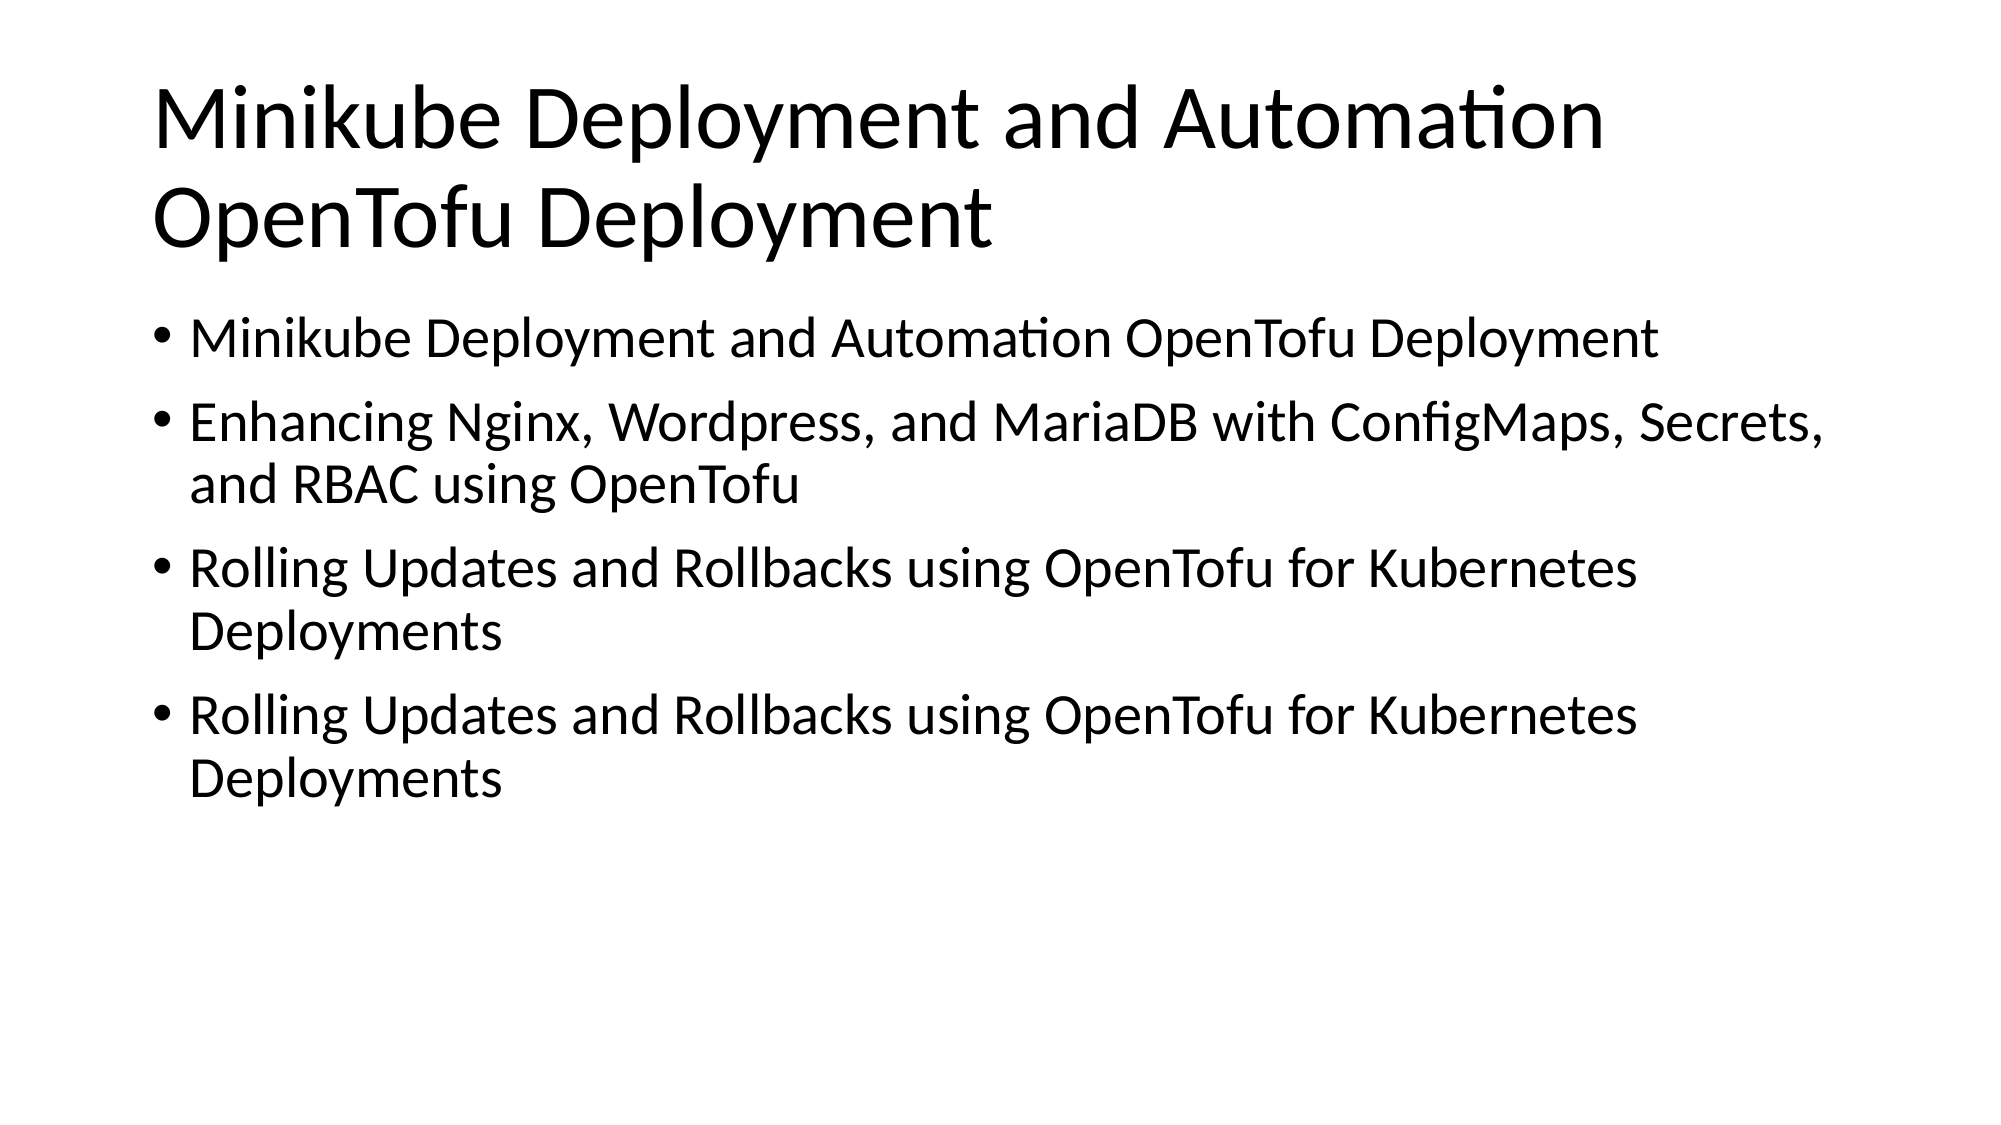

# Minikube Deployment and Automation OpenTofu Deployment
Minikube Deployment and Automation OpenTofu Deployment
Enhancing Nginx, Wordpress, and MariaDB with ConfigMaps, Secrets, and RBAC using OpenTofu
Rolling Updates and Rollbacks using OpenTofu for Kubernetes Deployments
Rolling Updates and Rollbacks using OpenTofu for Kubernetes Deployments